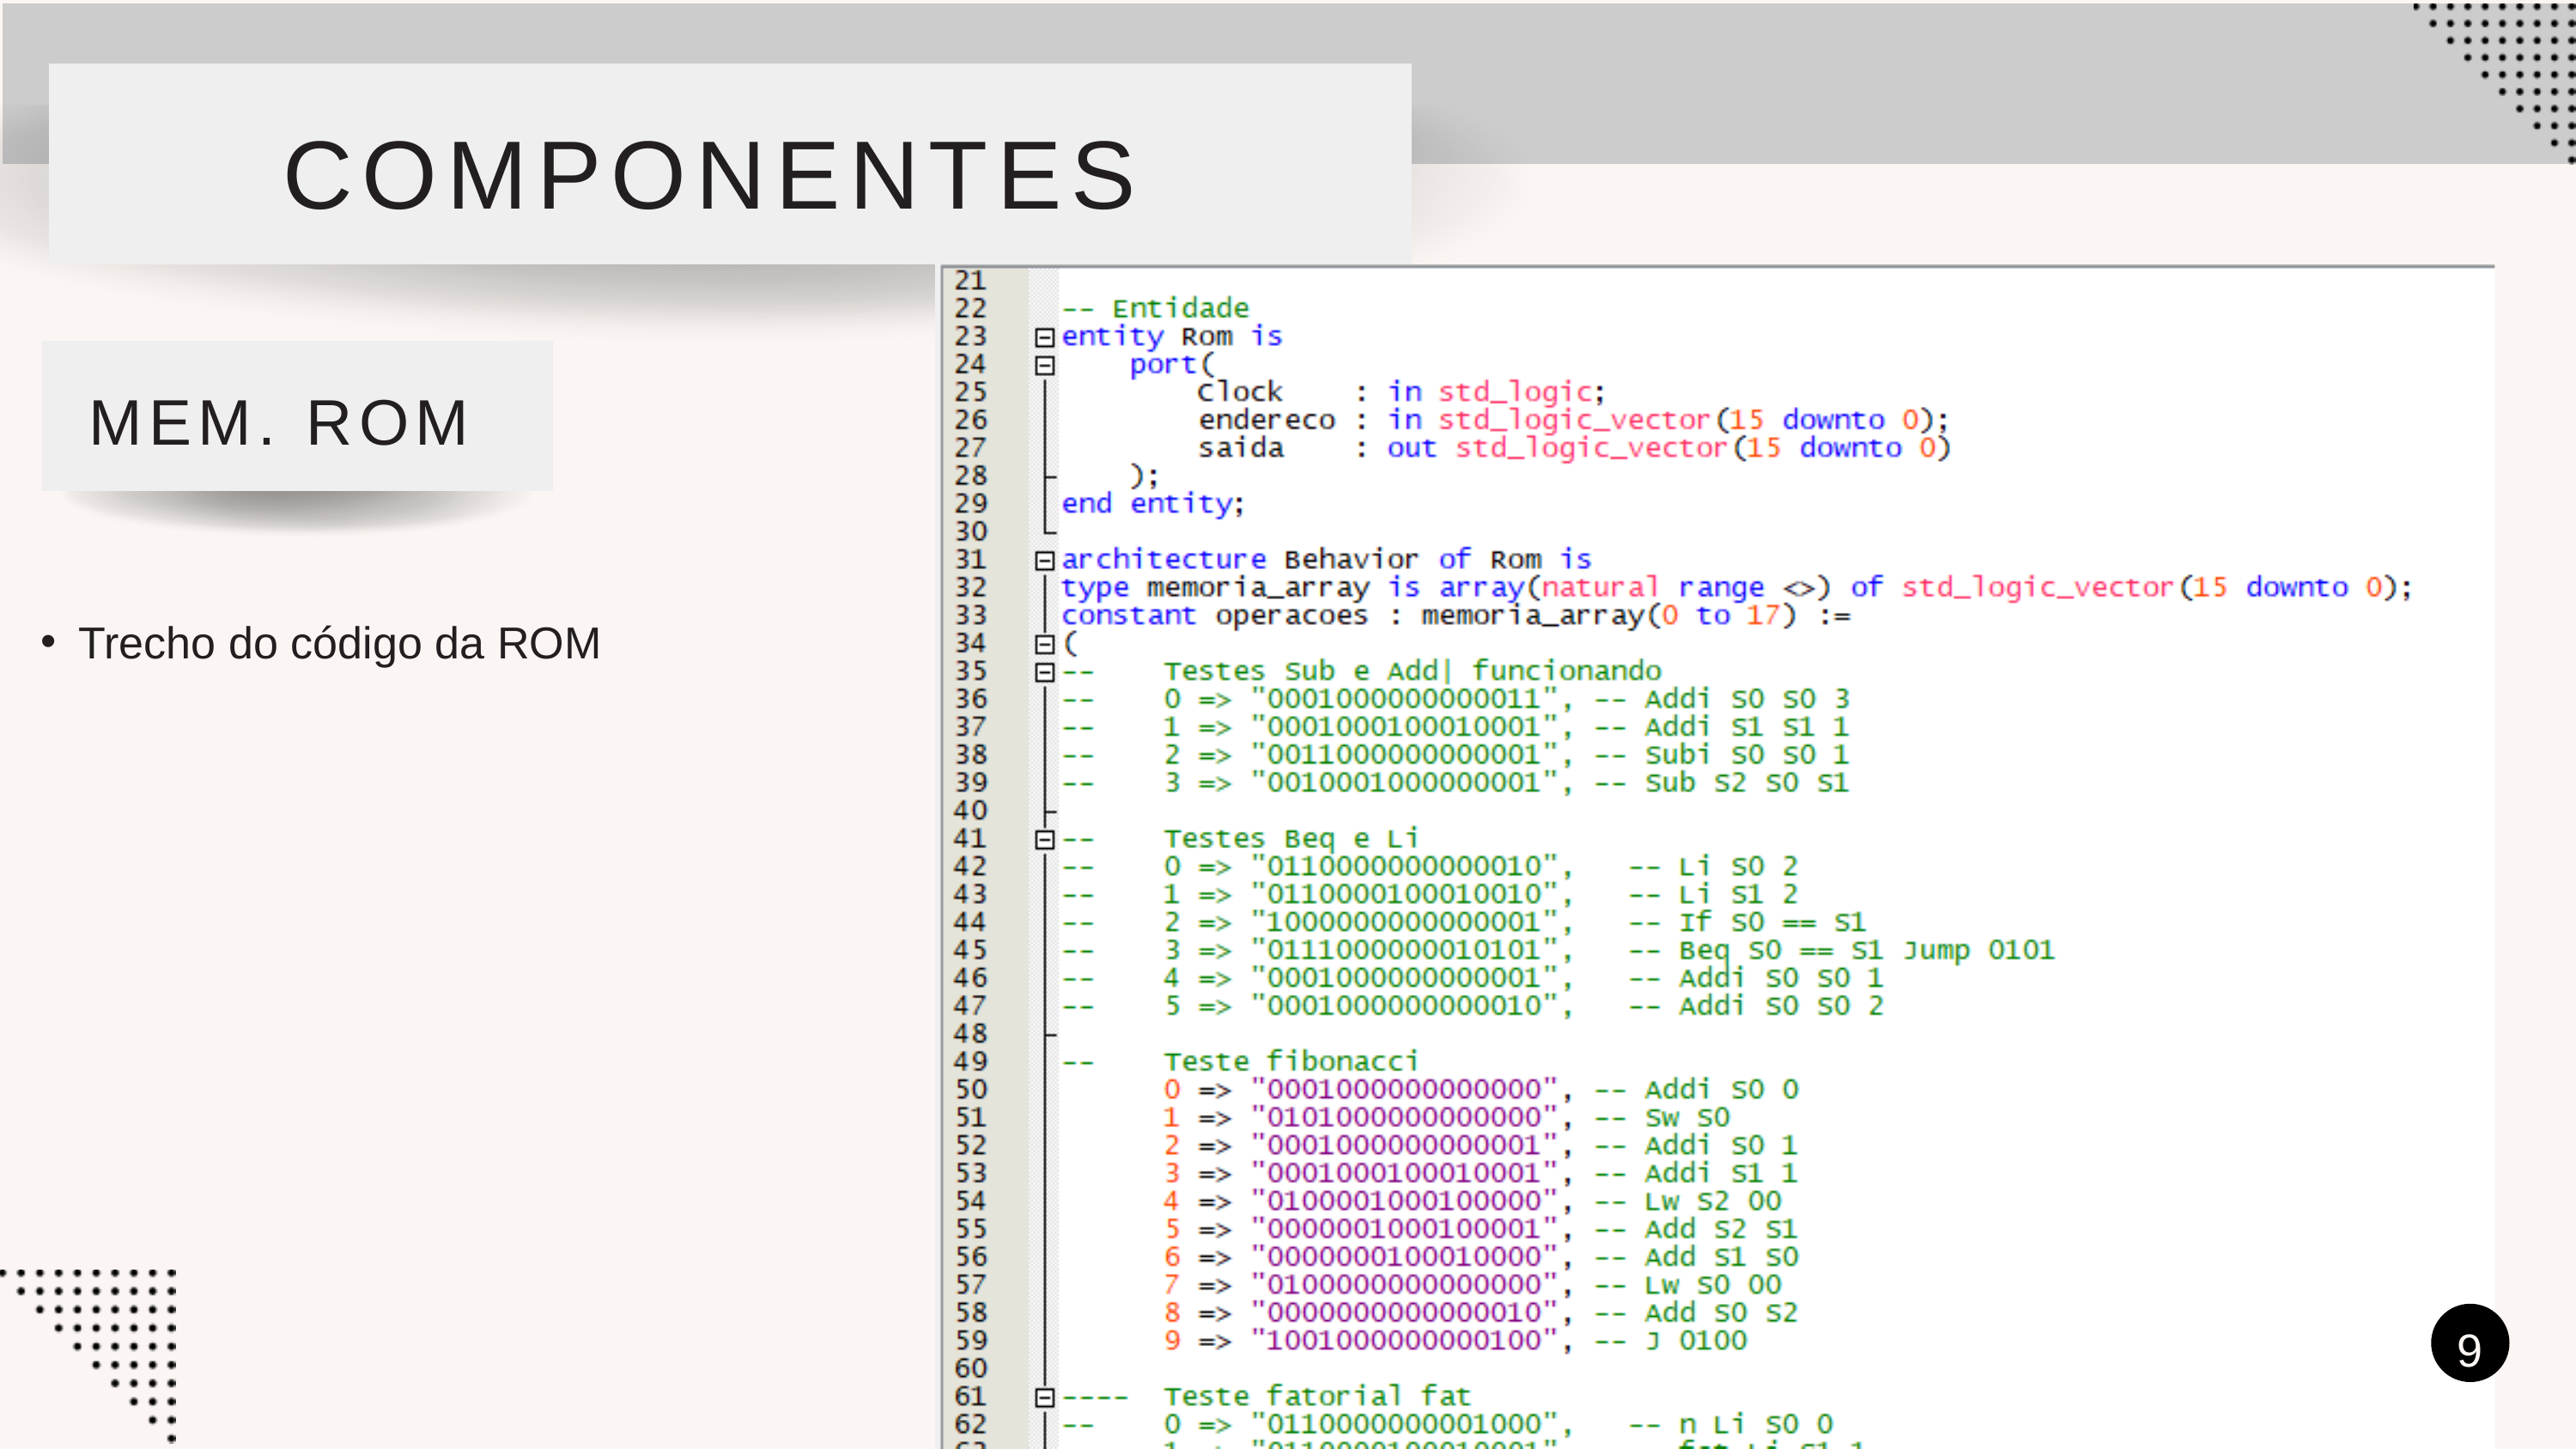

COMPONENTES

MEM. ROM

Trecho do código da ROM

9